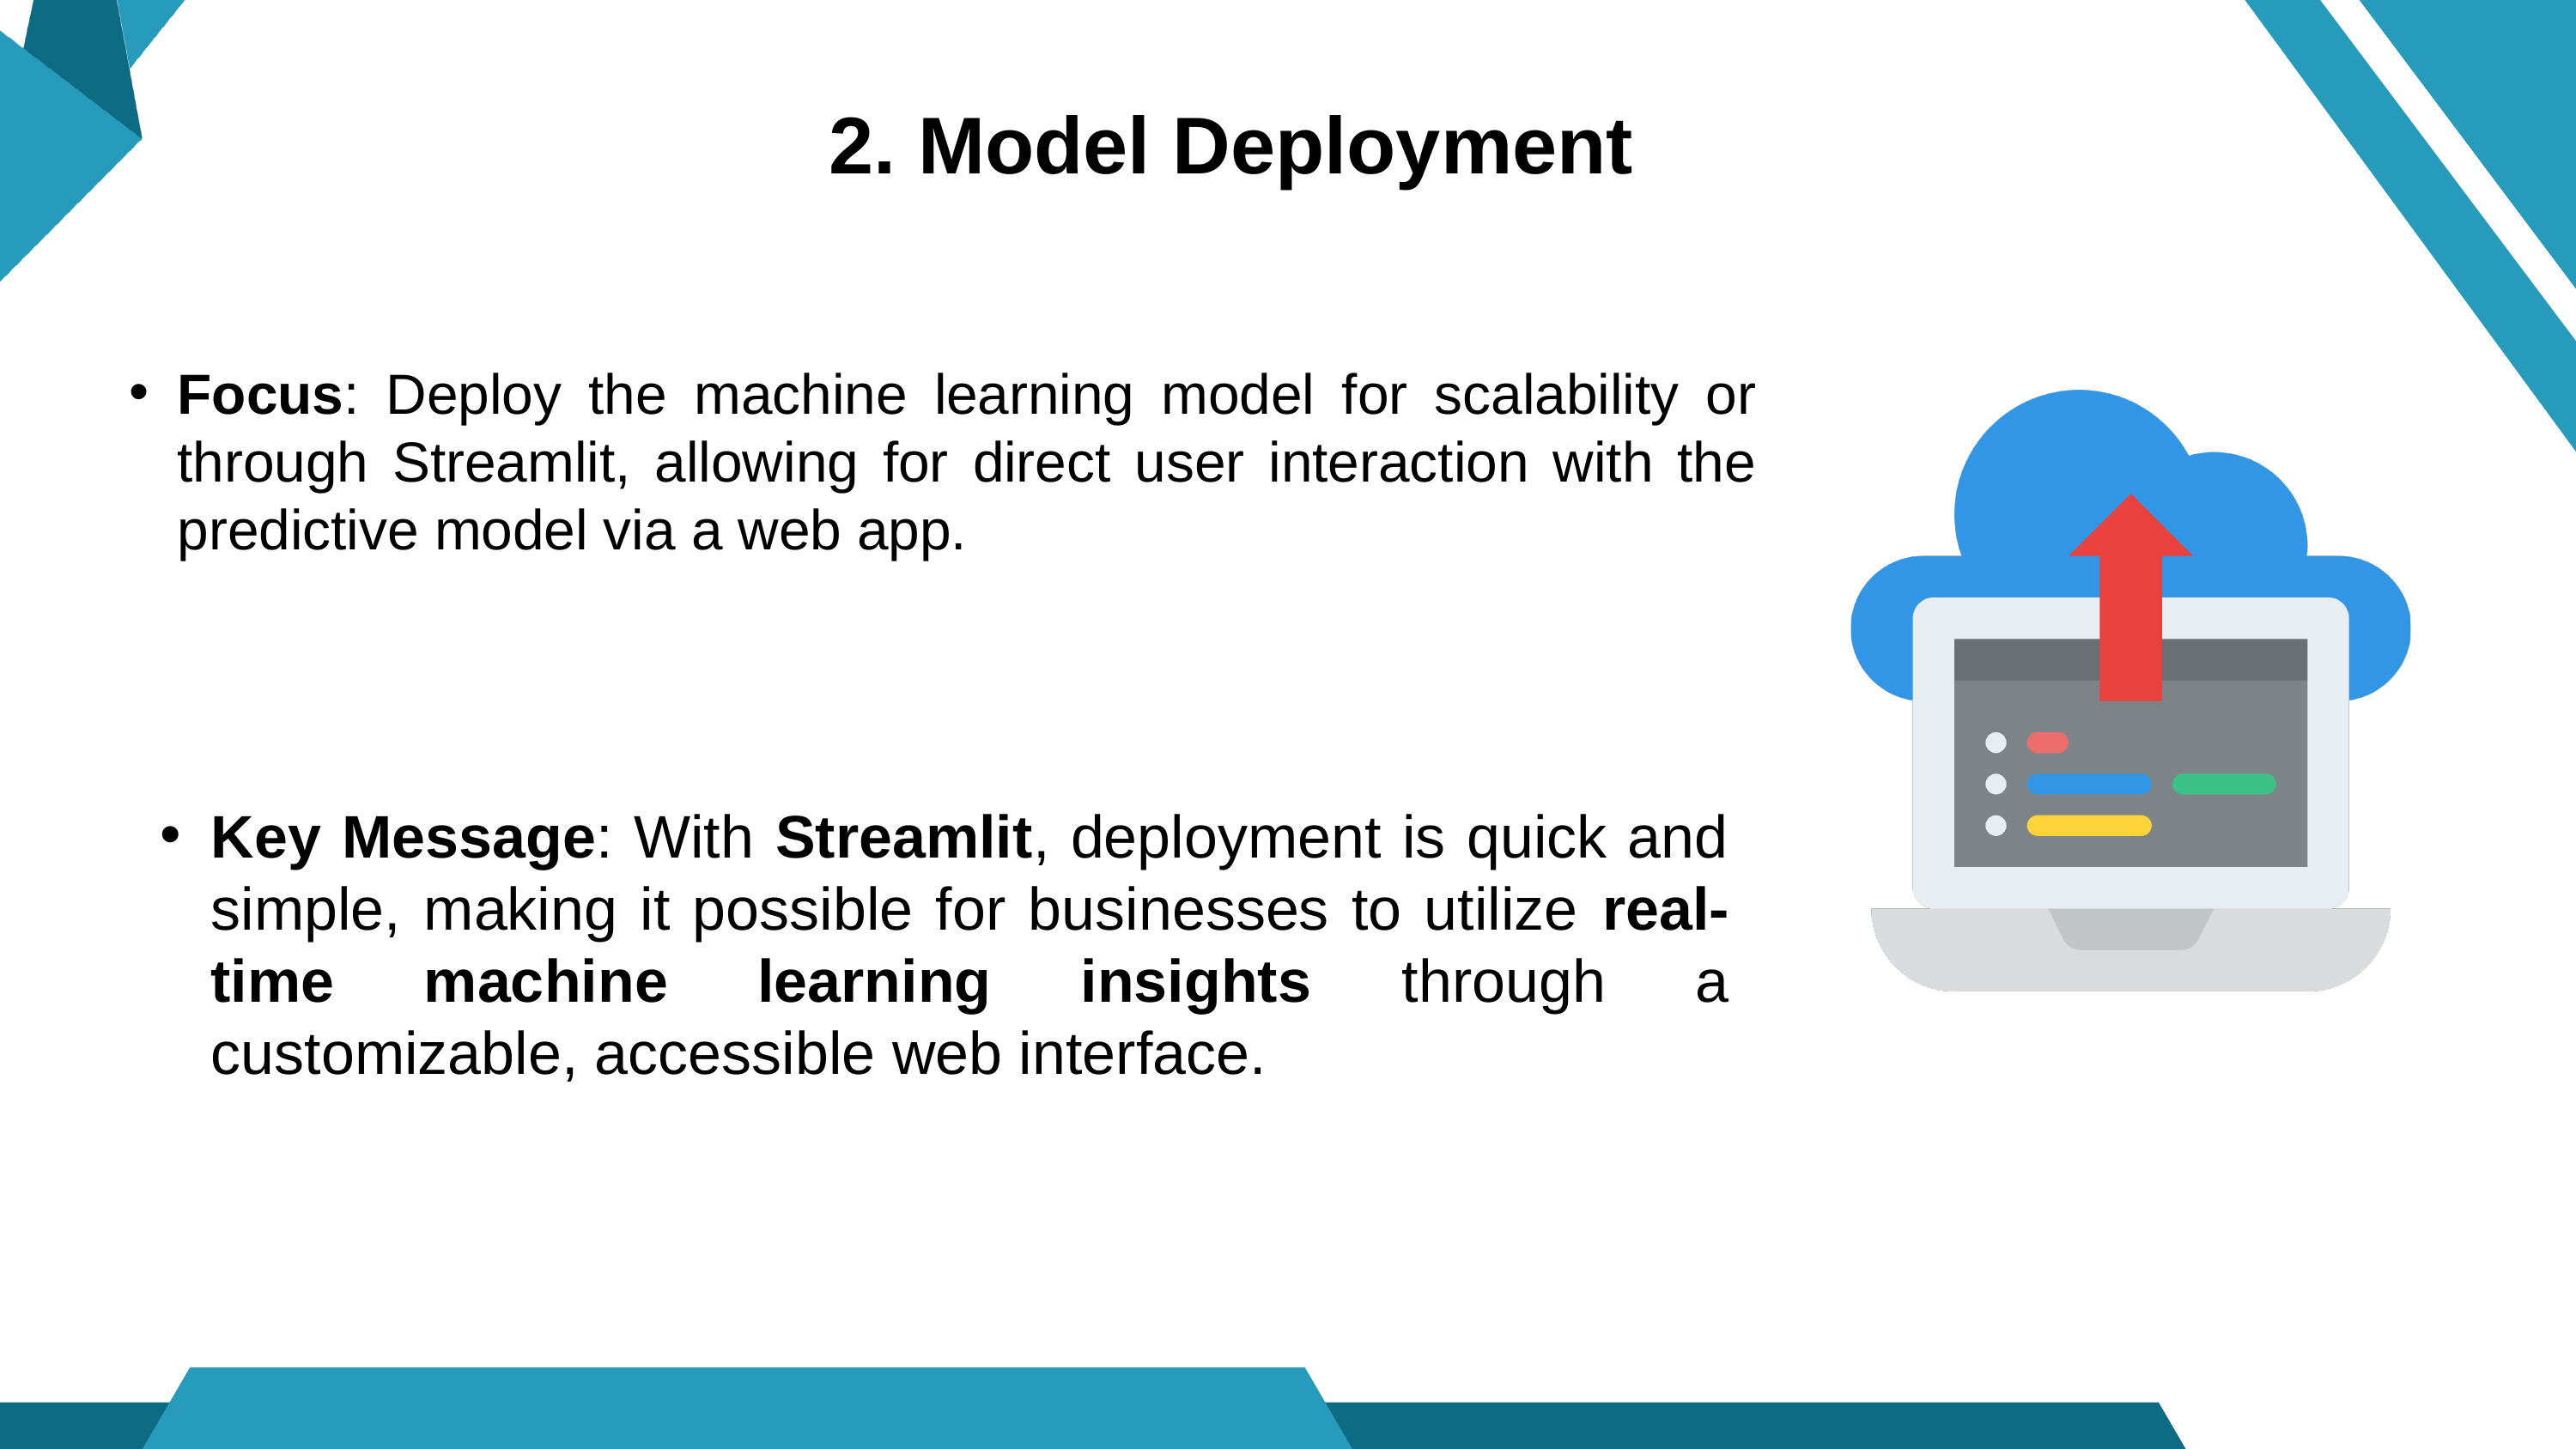

2. Model Deployment
Focus: Deploy the machine learning model for scalability or through Streamlit, allowing for direct user interaction with the predictive model via a web app.

Key Message: With Streamlit, deployment is quick and simple, making it possible for businesses to utilize real-time machine learning insights through a customizable, accessible web interface.